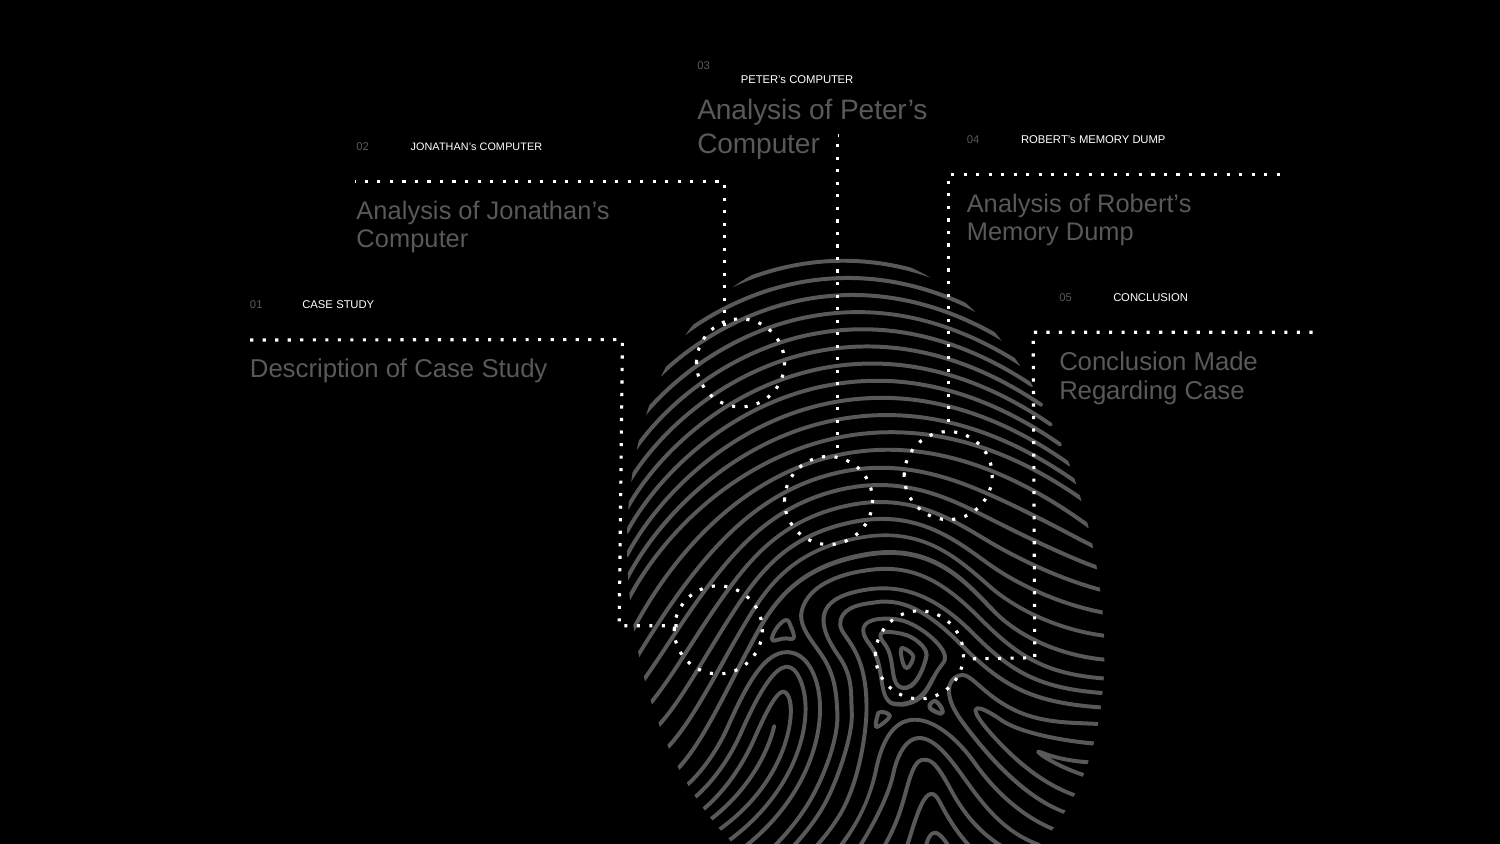

03
PETER’s COMPUTER
Analysis of Peter’s Computer
04
ROBERT’s MEMORY DUMP
02
JONATHAN’s COMPUTER

Analysis of Robert’s Memory Dump

Analysis of Jonathan’s Computer

05
CONCLUSION
01
CASE STUDY

Conclusion Made Regarding Case

Description of Case Study

# TABLE OF CONTENTS